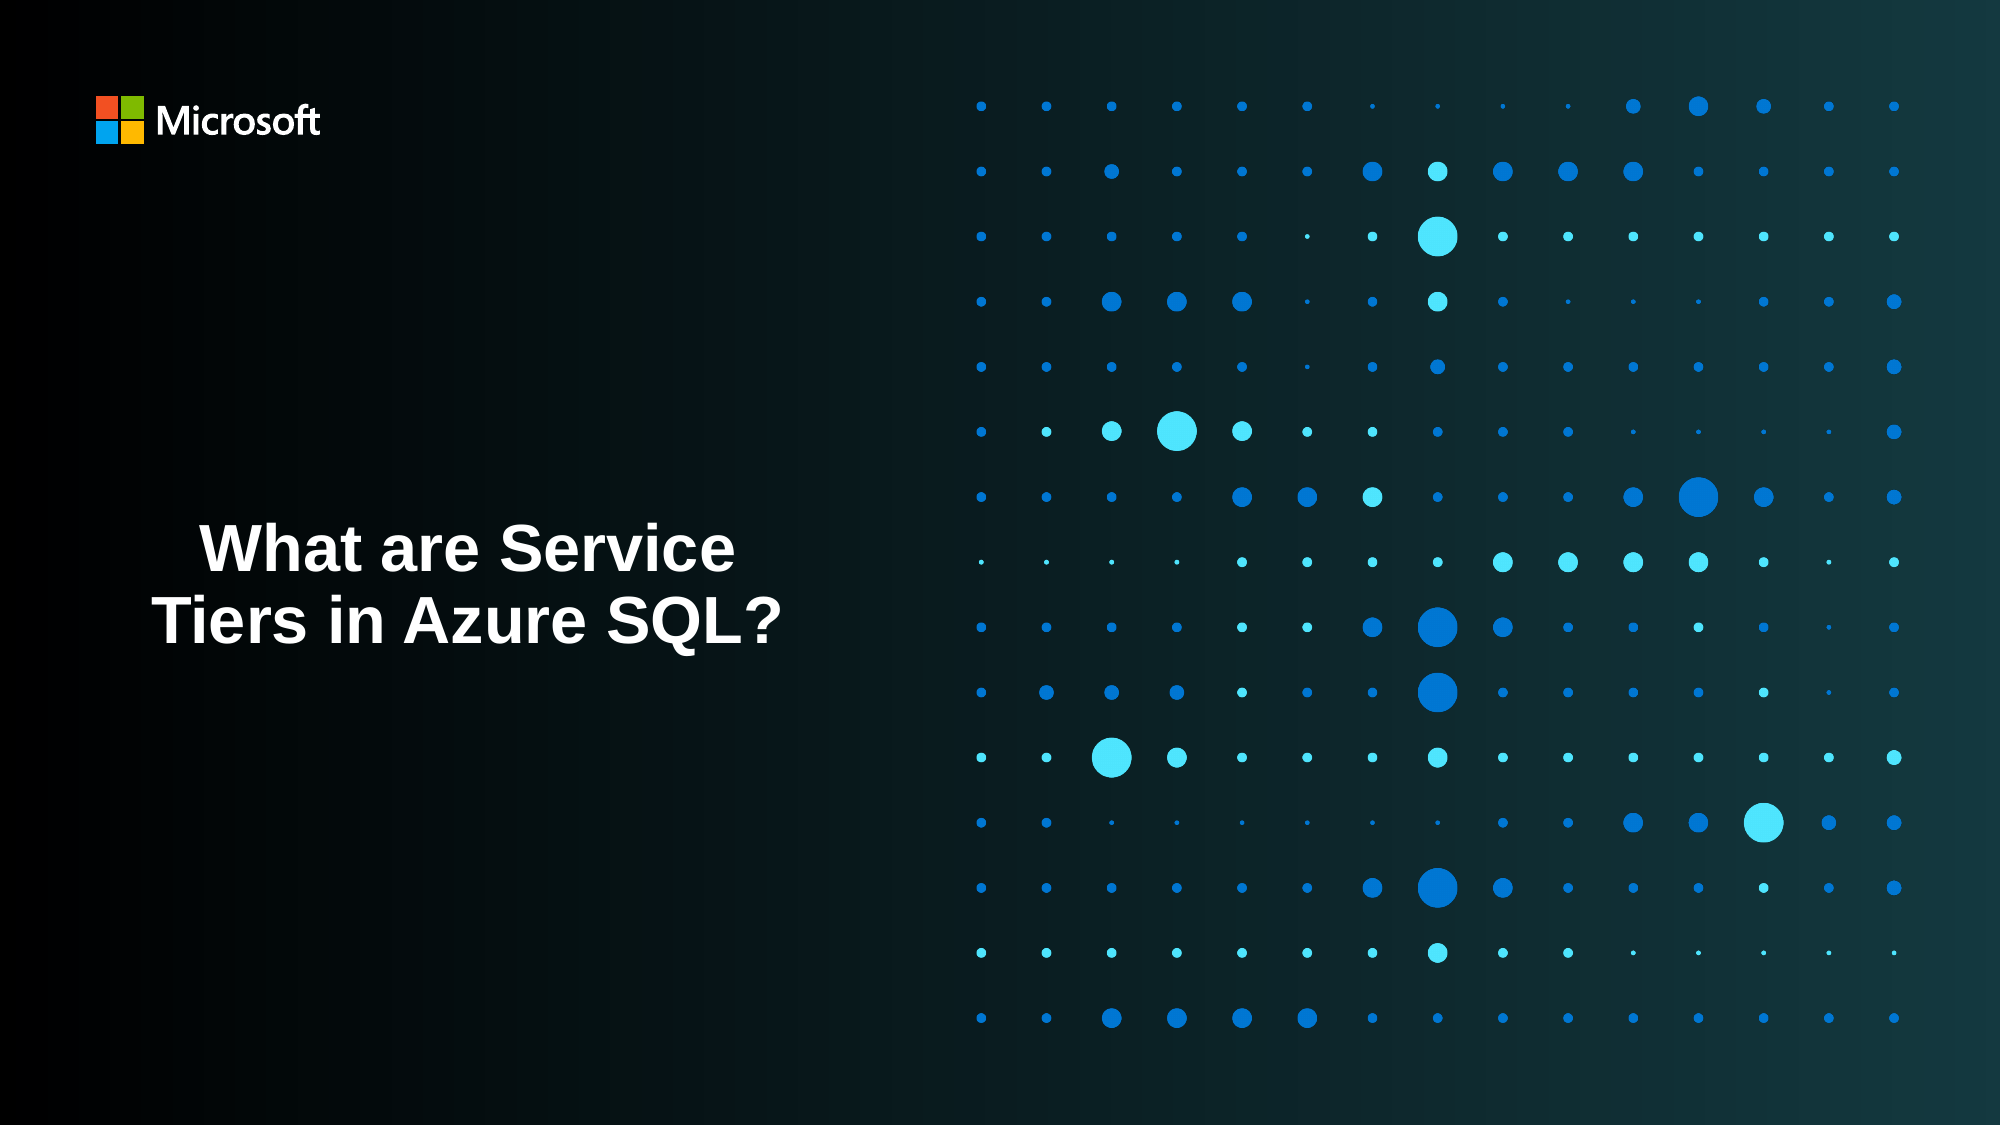

# What are Service Tiers in Azure SQL?